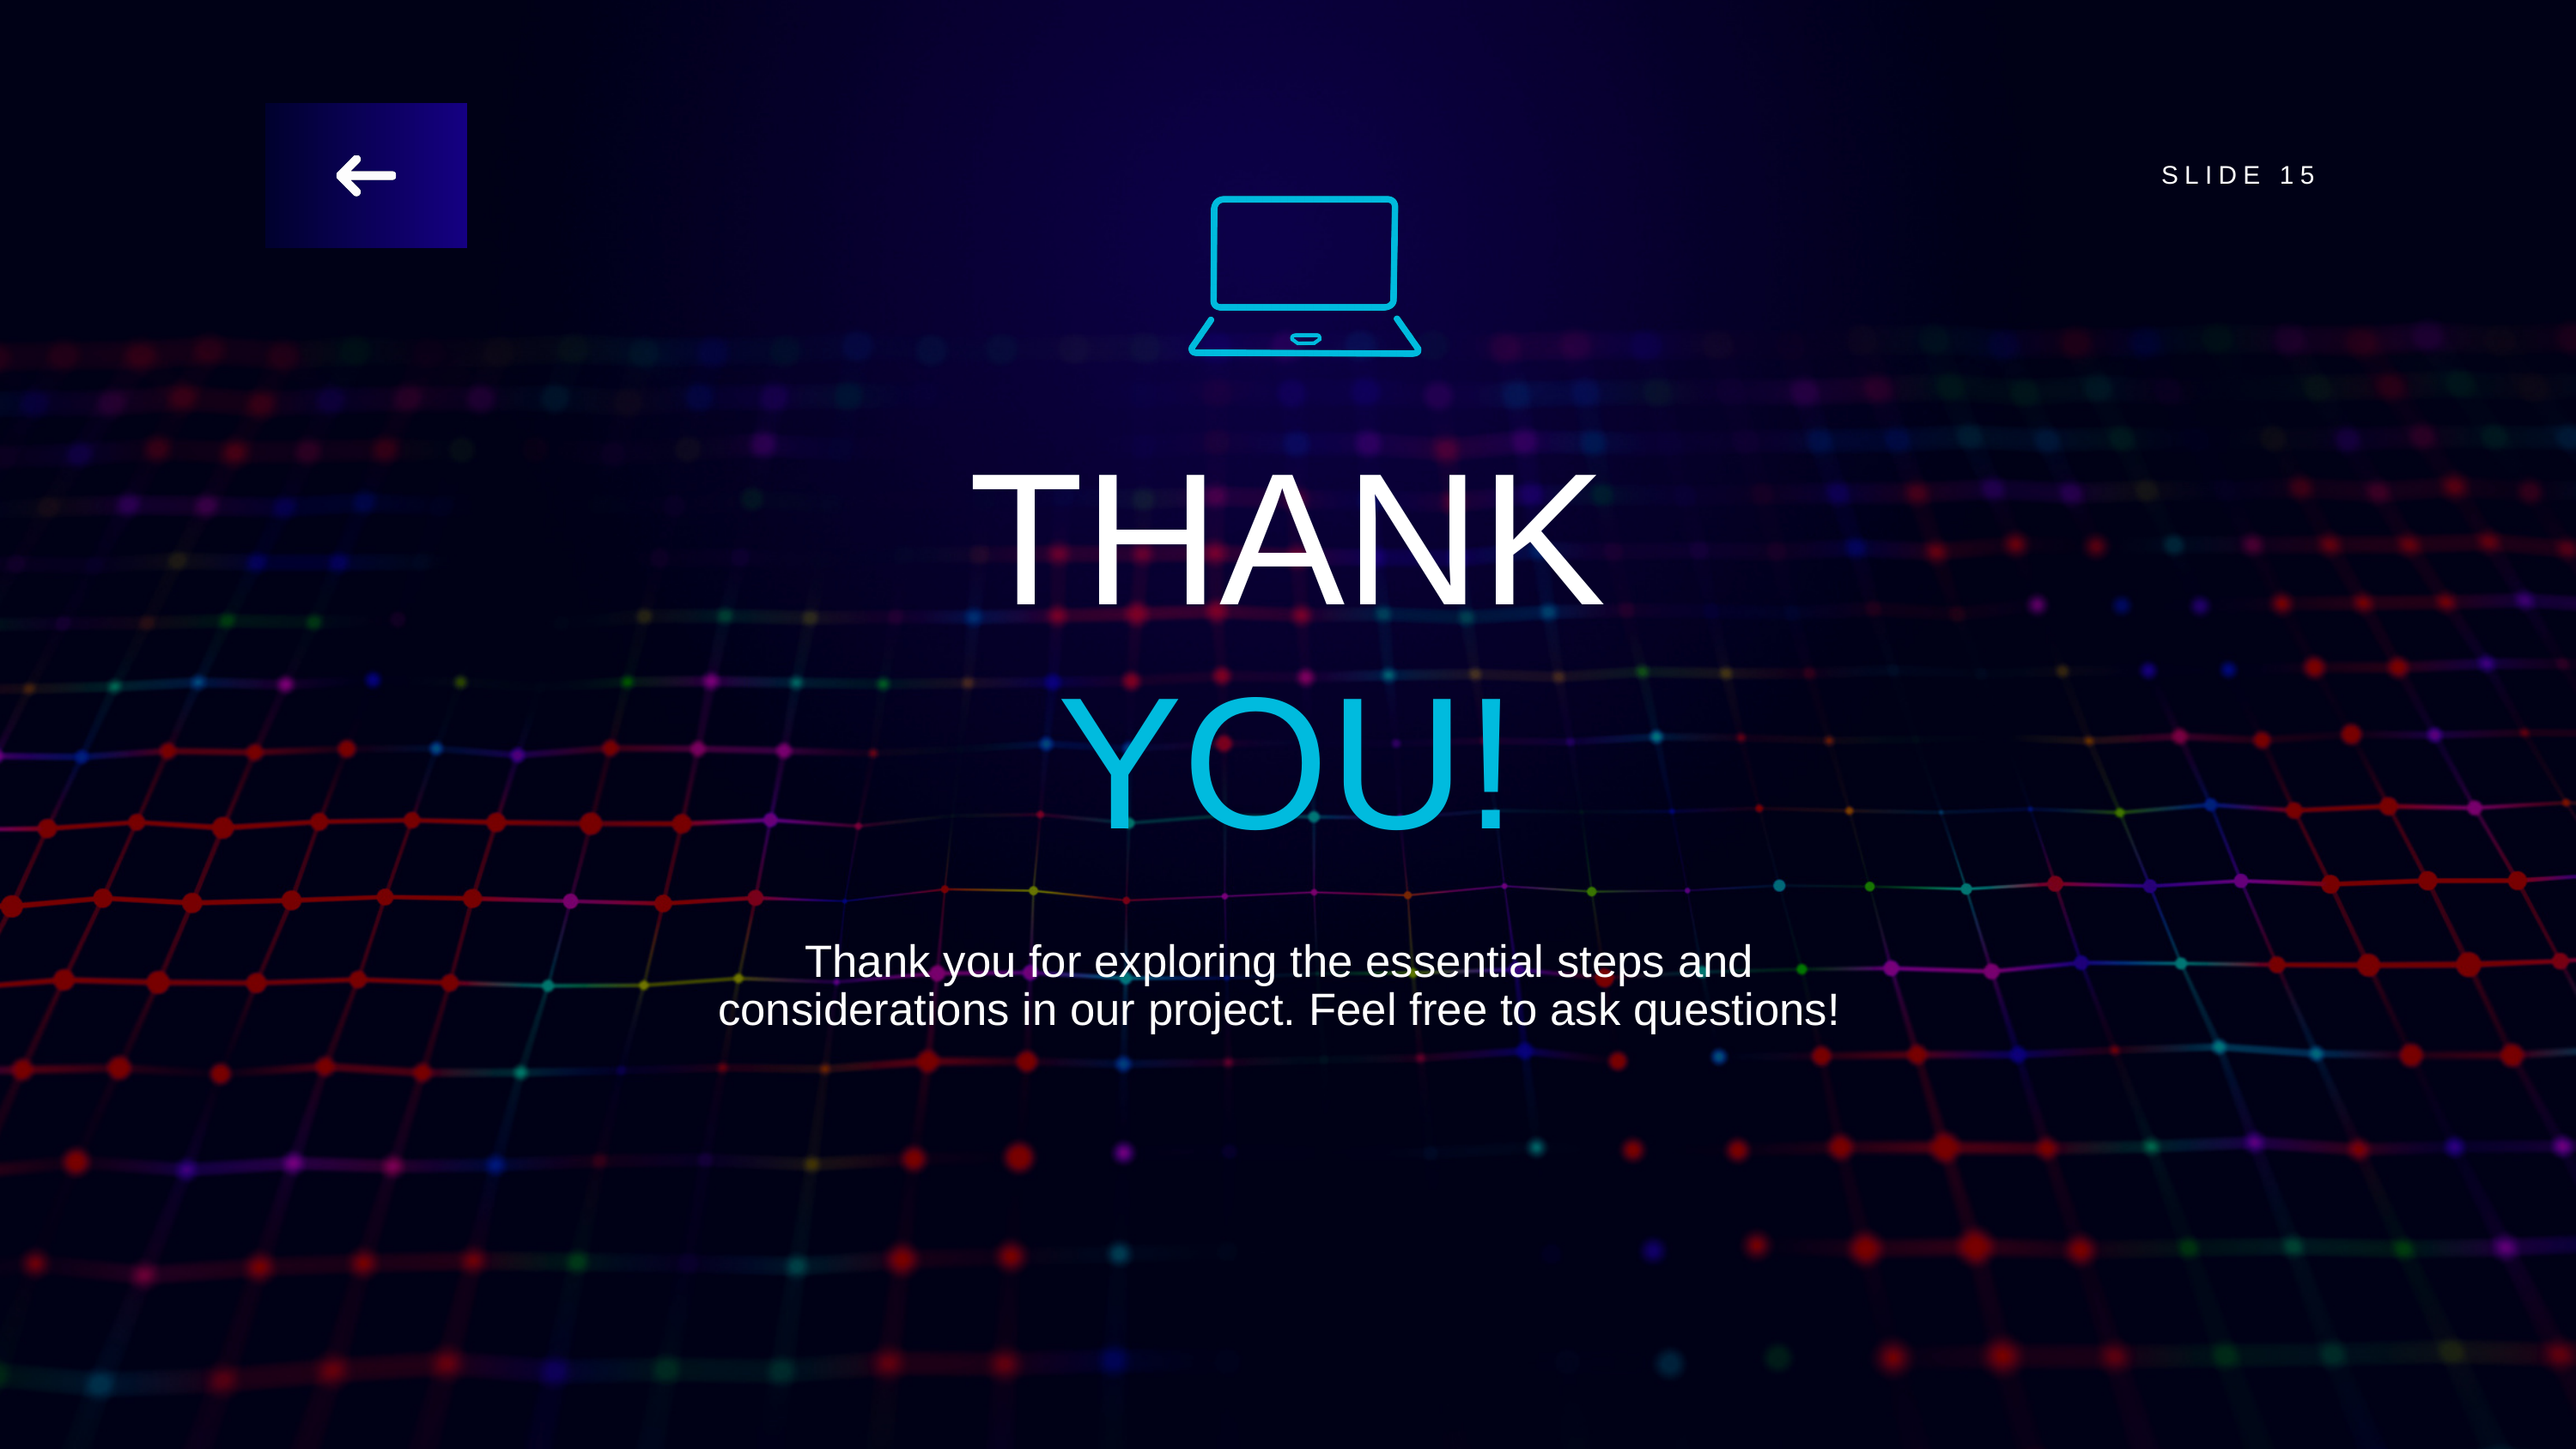

SLIDE 15

THANK
YOU!
Thank you for exploring the essential steps and considerations in our project. Feel free to ask questions!